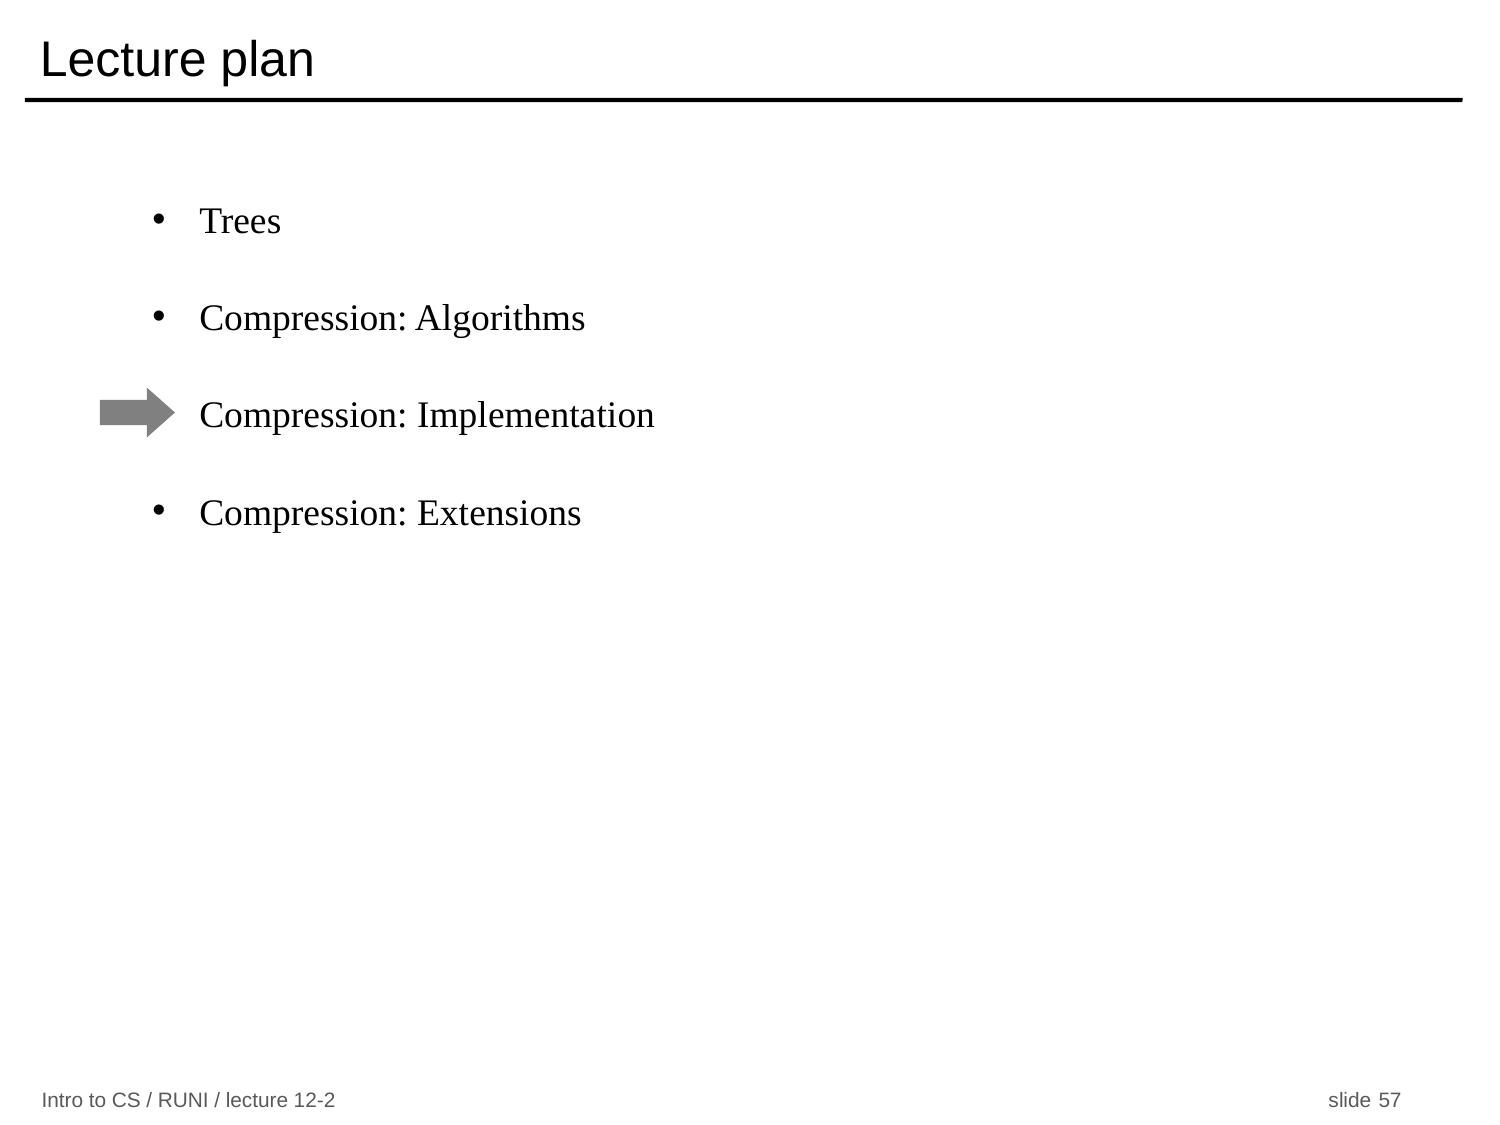

# Lecture plan
Trees
Compression: Algorithms
Compression: Implementation
Compression: Extensions